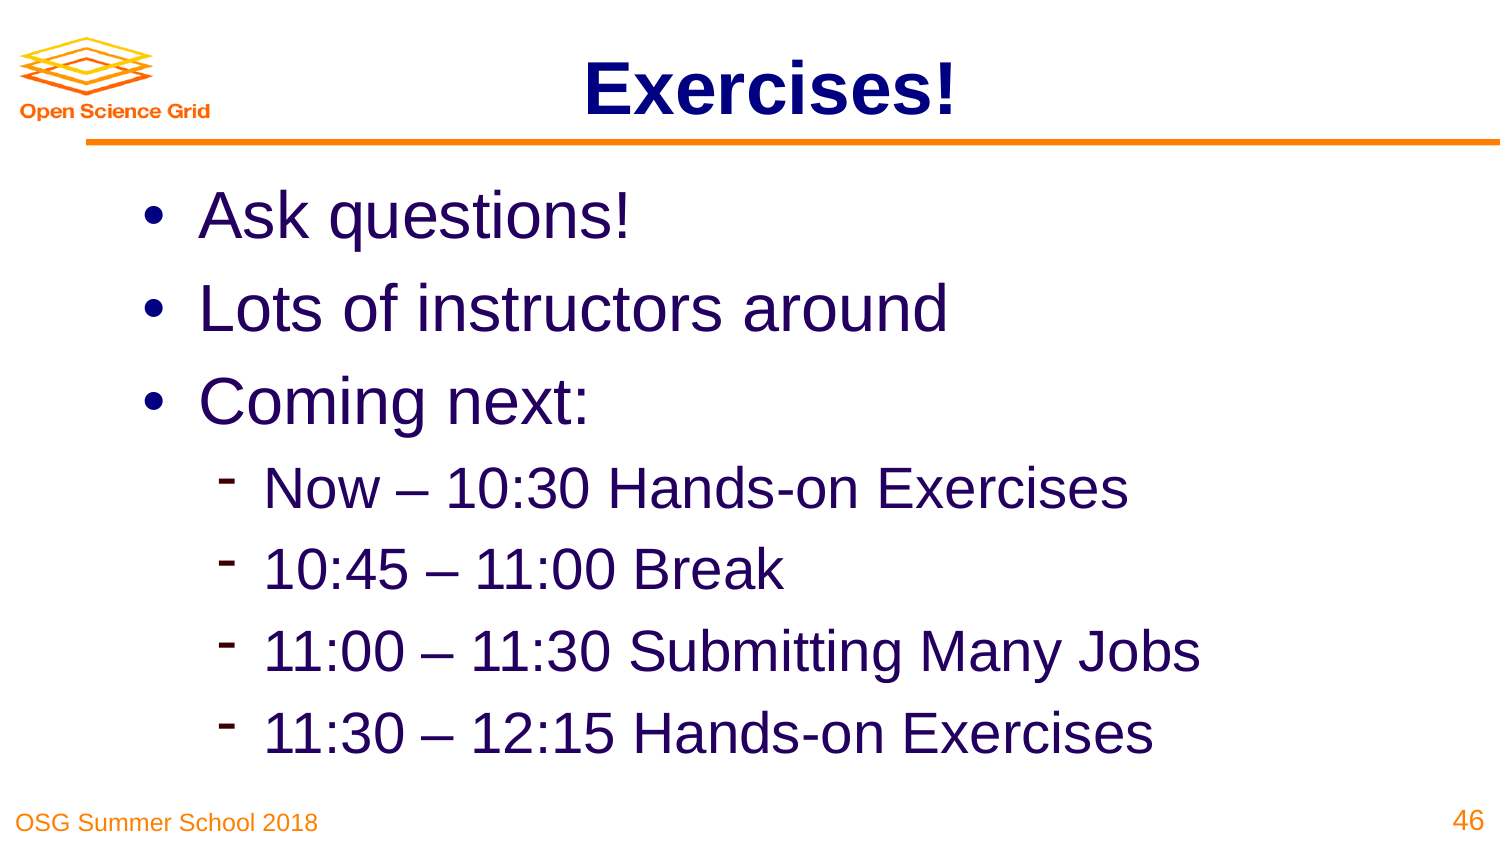

# Exercises!
Ask questions!
Lots of instructors around
Coming next:
Now – 10:30 Hands-on Exercises
10:45 – 11:00 Break
11:00 – 11:30 Submitting Many Jobs
11:30 – 12:15 Hands-on Exercises
46